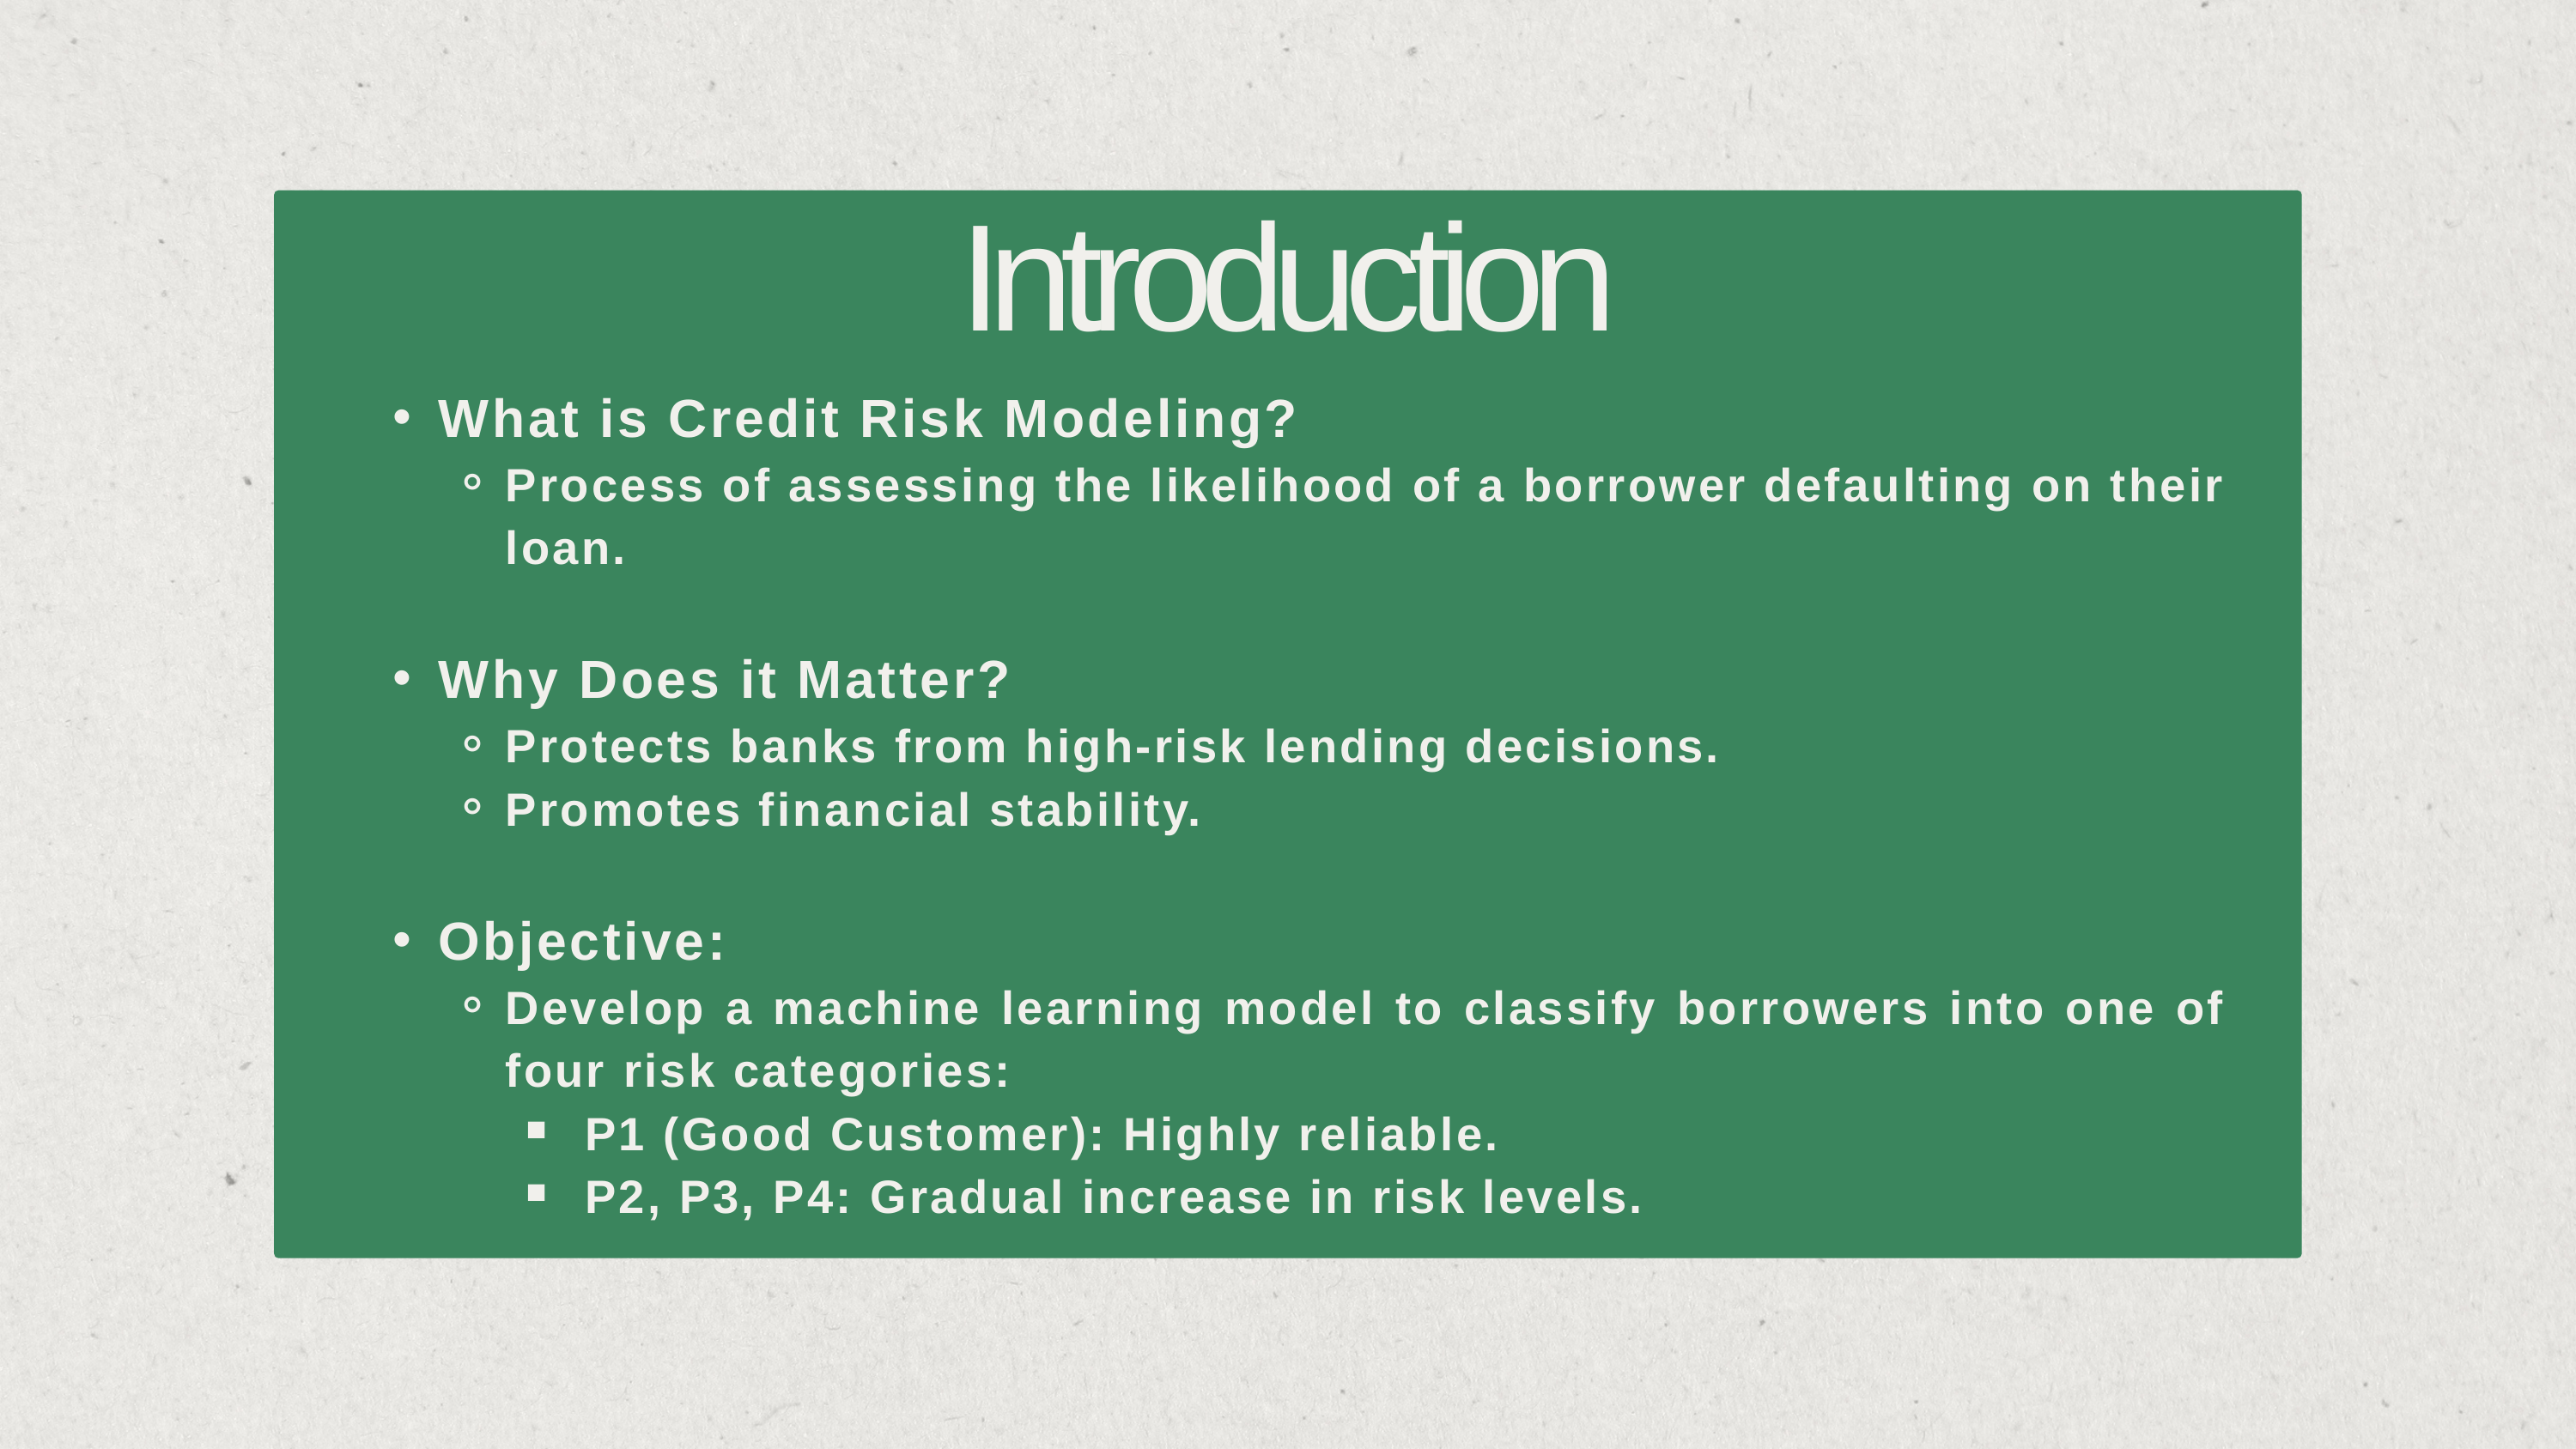

Introduction
What is Credit Risk Modeling?
Process of assessing the likelihood of a borrower defaulting on their loan.

Why Does it Matter?
Protects banks from high-risk lending decisions.
Promotes financial stability.

Objective:
Develop a machine learning model to classify borrowers into one of four risk categories:
P1 (Good Customer): Highly reliable.
P2, P3, P4: Gradual increase in risk levels.